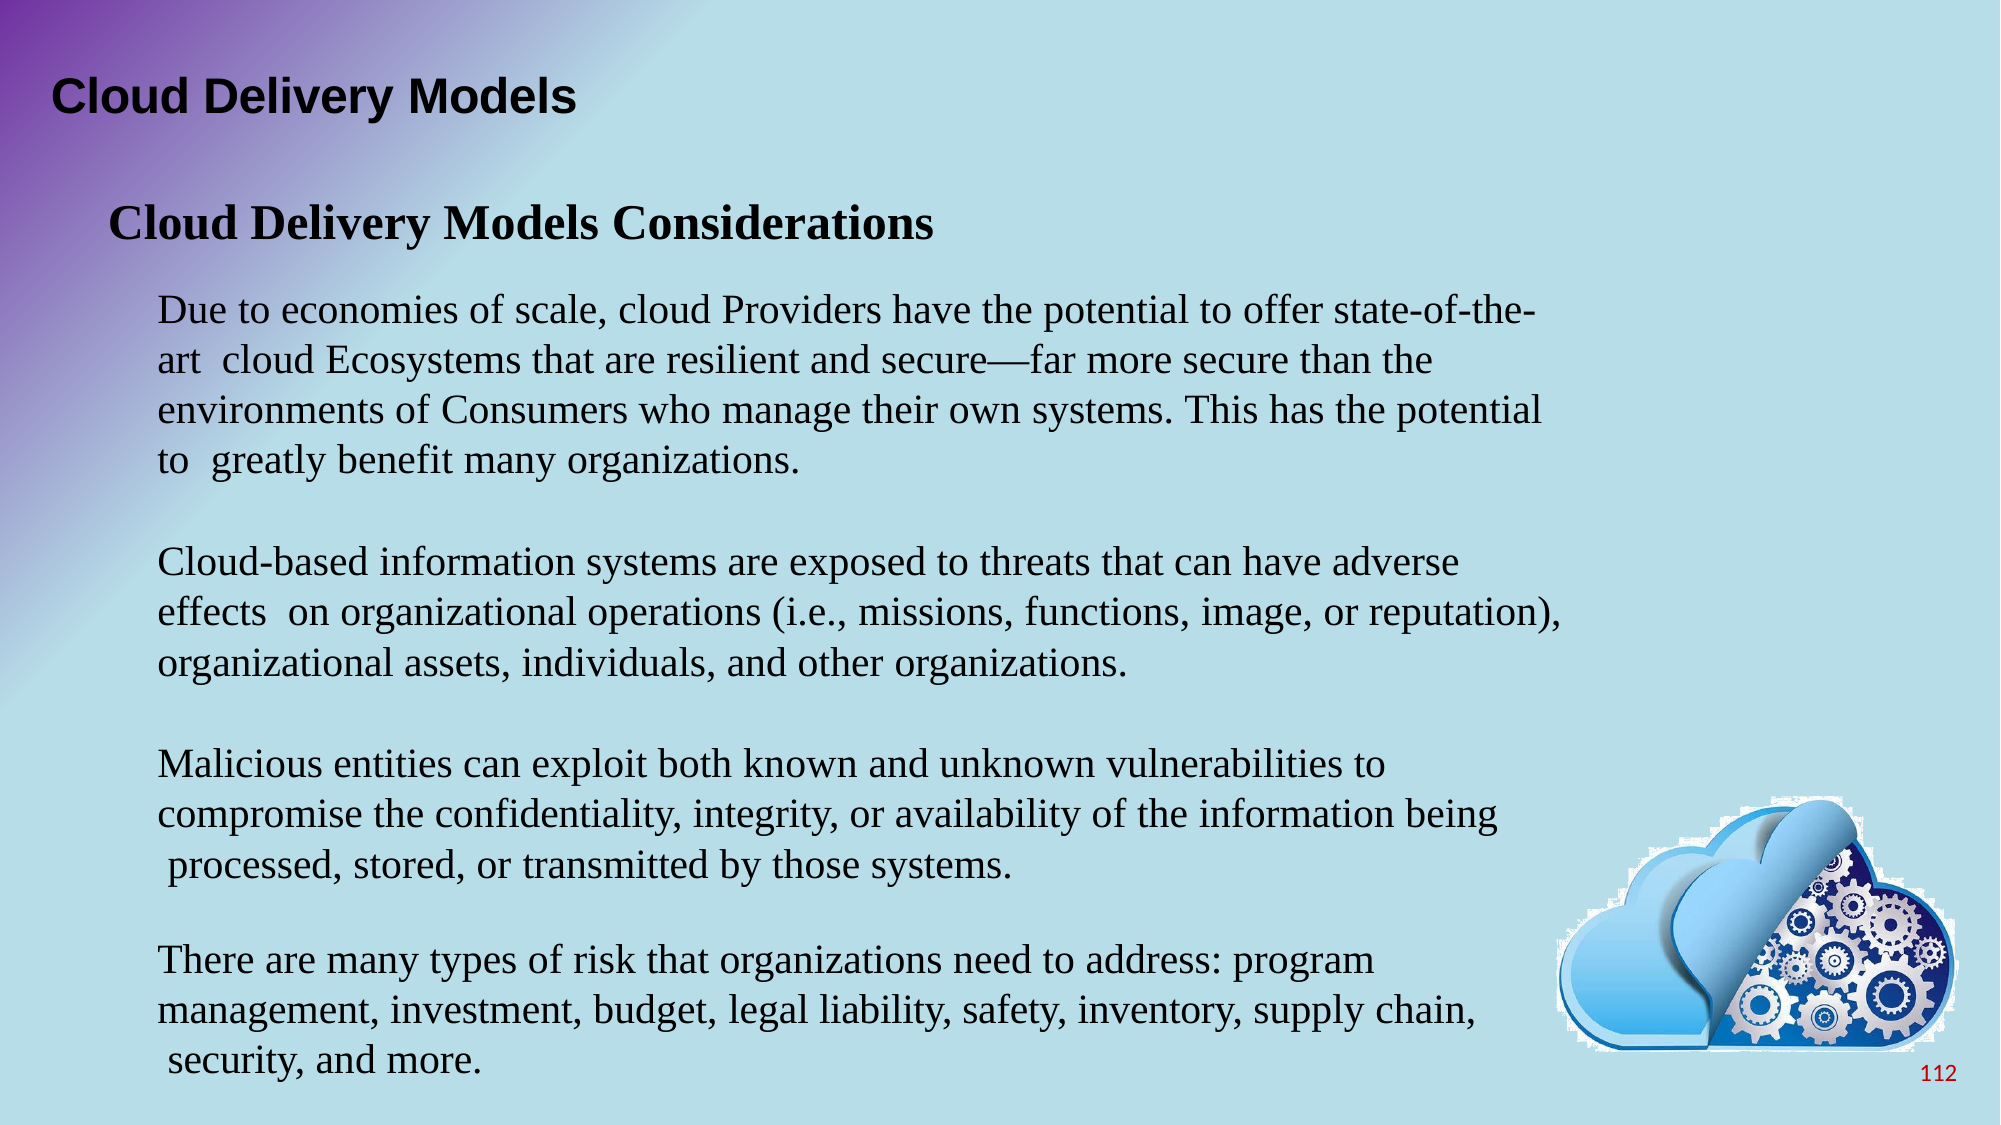

# Cloud Delivery Models
Cloud Delivery Models Considerations
Due to economies of scale, cloud Providers have the potential to offer state-of-the-art  cloud Ecosystems that are resilient and secure—far more secure than the  environments of Consumers who manage their own systems. This has the potential to  greatly benefit many organizations.

Cloud-based information systems are exposed to threats that can have adverse effects  on organizational operations (i.e., missions, functions, image, or reputation),  organizational assets, individuals, and other organizations.

Malicious entities can exploit both known and unknown vulnerabilities to  compromise the confidentiality, integrity, or availability of the information being  processed, stored, or transmitted by those systems.

There are many types of risk that organizations need to address: program  management, investment, budget, legal liability, safety, inventory, supply chain,  security, and more.
112